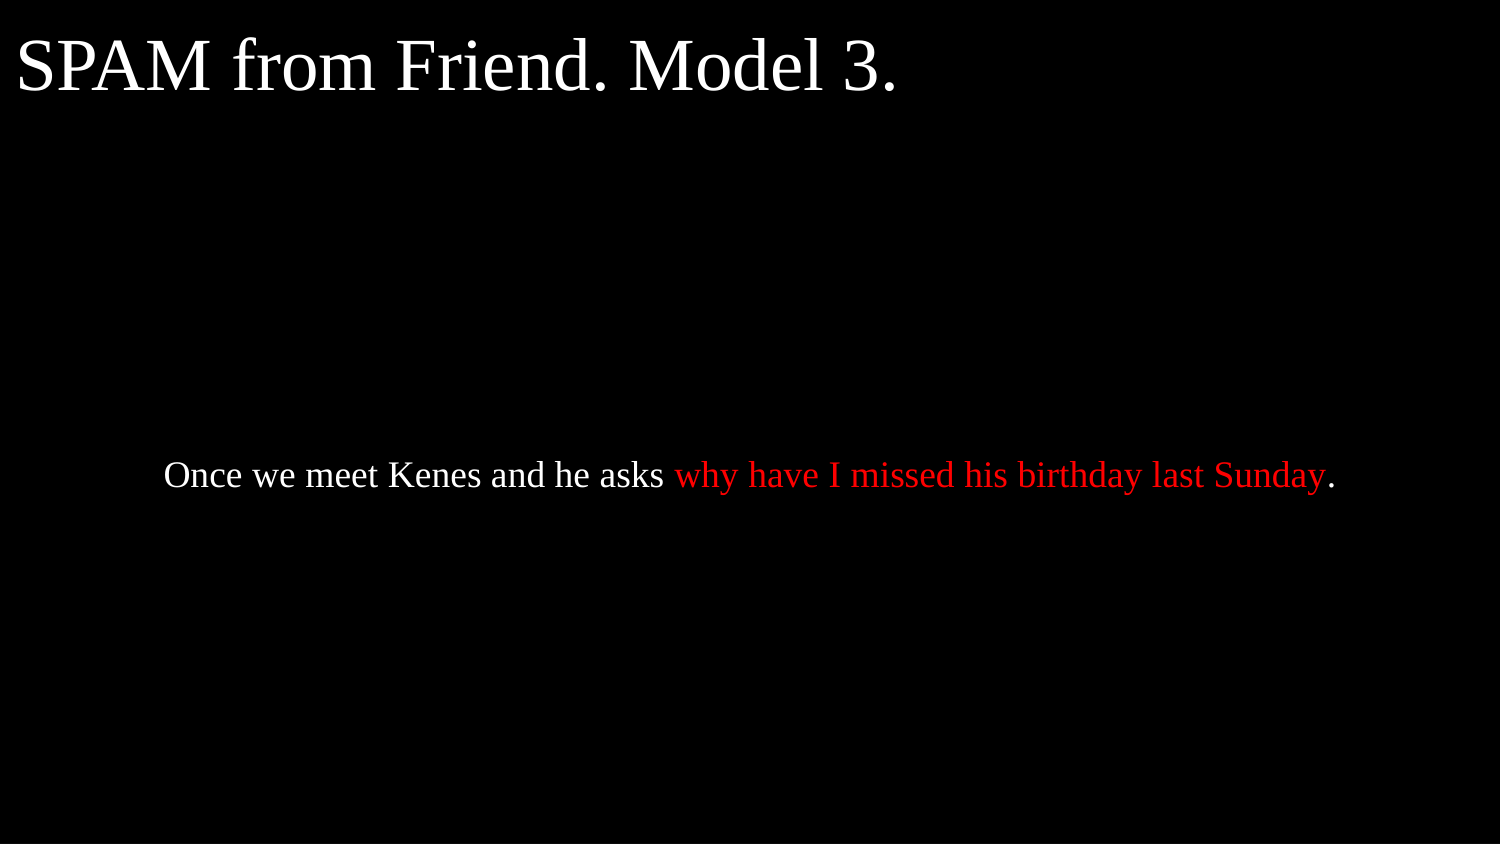

# SPAM from Friend. Model 3.
Once we meet Kenes and he asks why have I missed his birthday last Sunday.